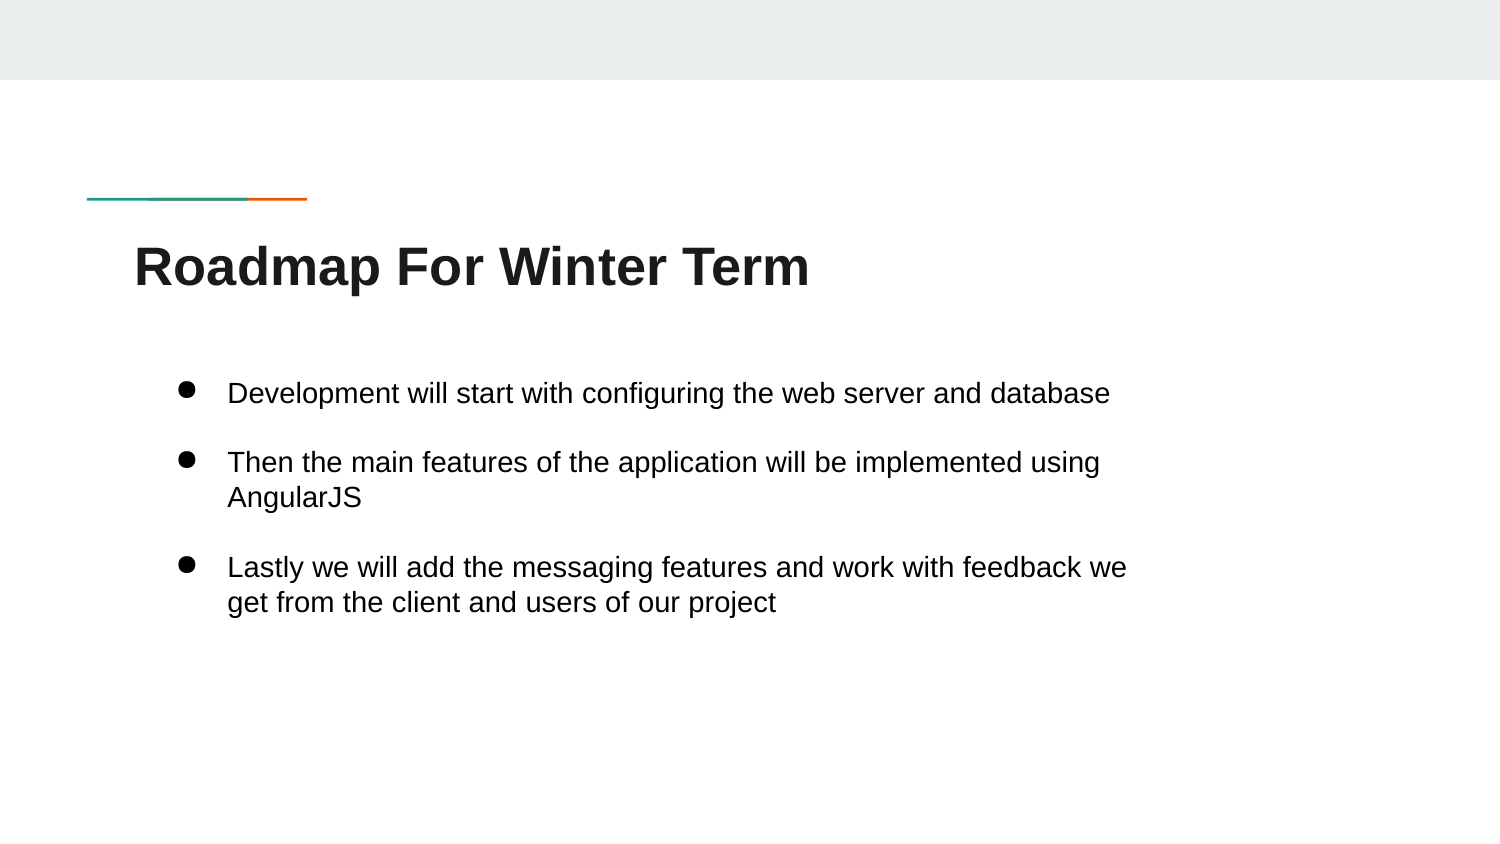

# Roadmap For Winter Term
Development will start with configuring the web server and database

Then the main features of the application will be implemented using AngularJS

Lastly we will add the messaging features and work with feedback we get from the client and users of our project